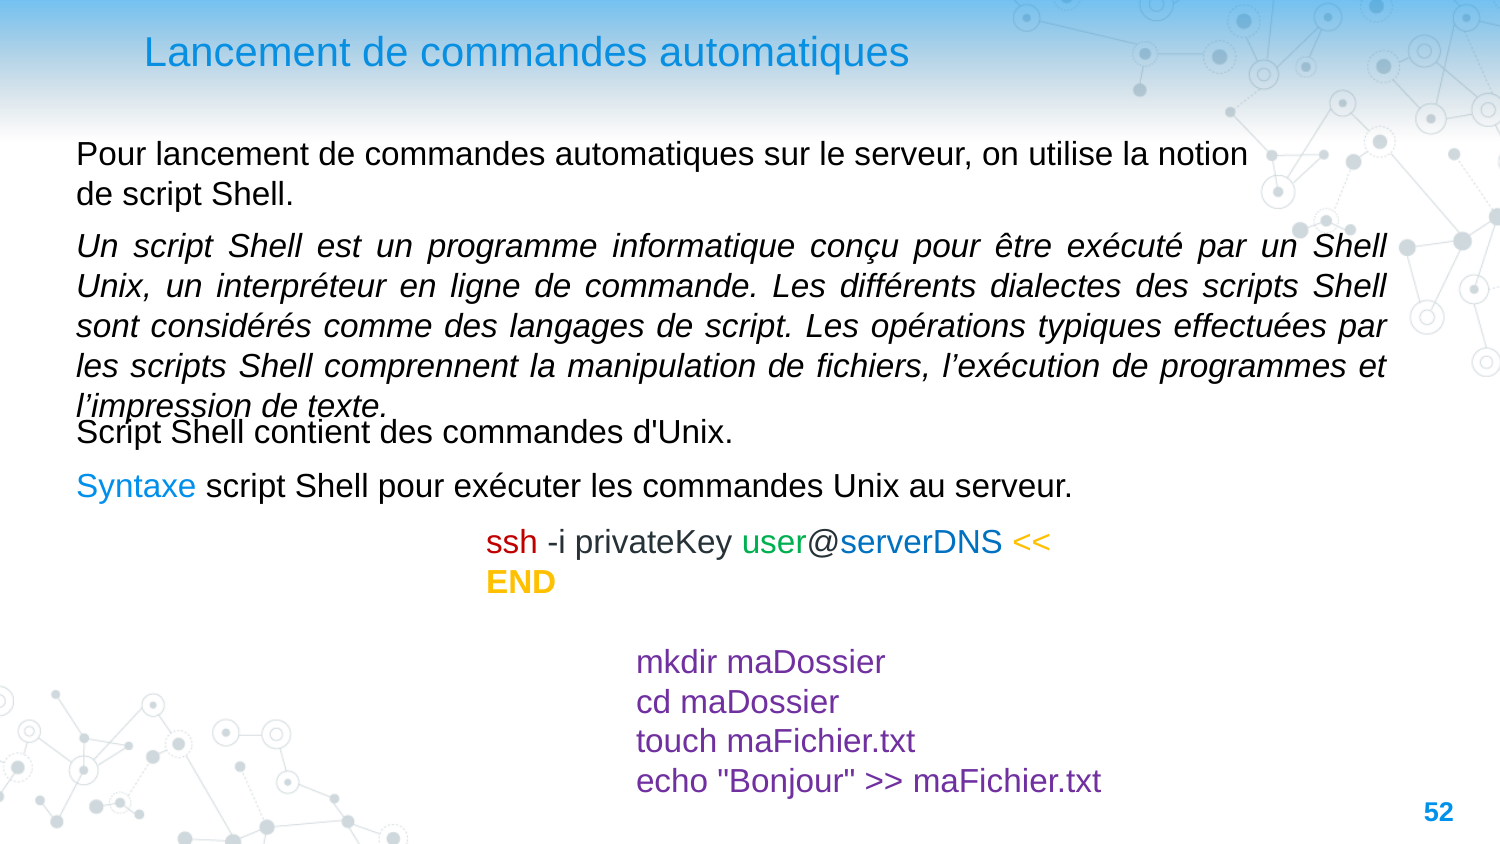

# Lancement de commandes automatiques

Pour lancement de commandes automatiques sur le serveur, on utilise la notion de script Shell.
Un script Shell est un programme informatique conçu pour être exécuté par un Shell Unix, un interpréteur en ligne de commande. Les différents dialectes des scripts Shell sont considérés comme des langages de script. Les opérations typiques effectuées par les scripts Shell comprennent la manipulation de fichiers, l’exécution de programmes et l’impression de texte.
Script Shell contient des commandes d'Unix.
Syntaxe script Shell pour exécuter les commandes Unix au serveur.
ssh -i privateKey user@serverDNS << END

	mkdir maDossier
	cd maDossier
	touch maFichier.txt
	echo "Bonjour" >> maFichier.txt

END
52